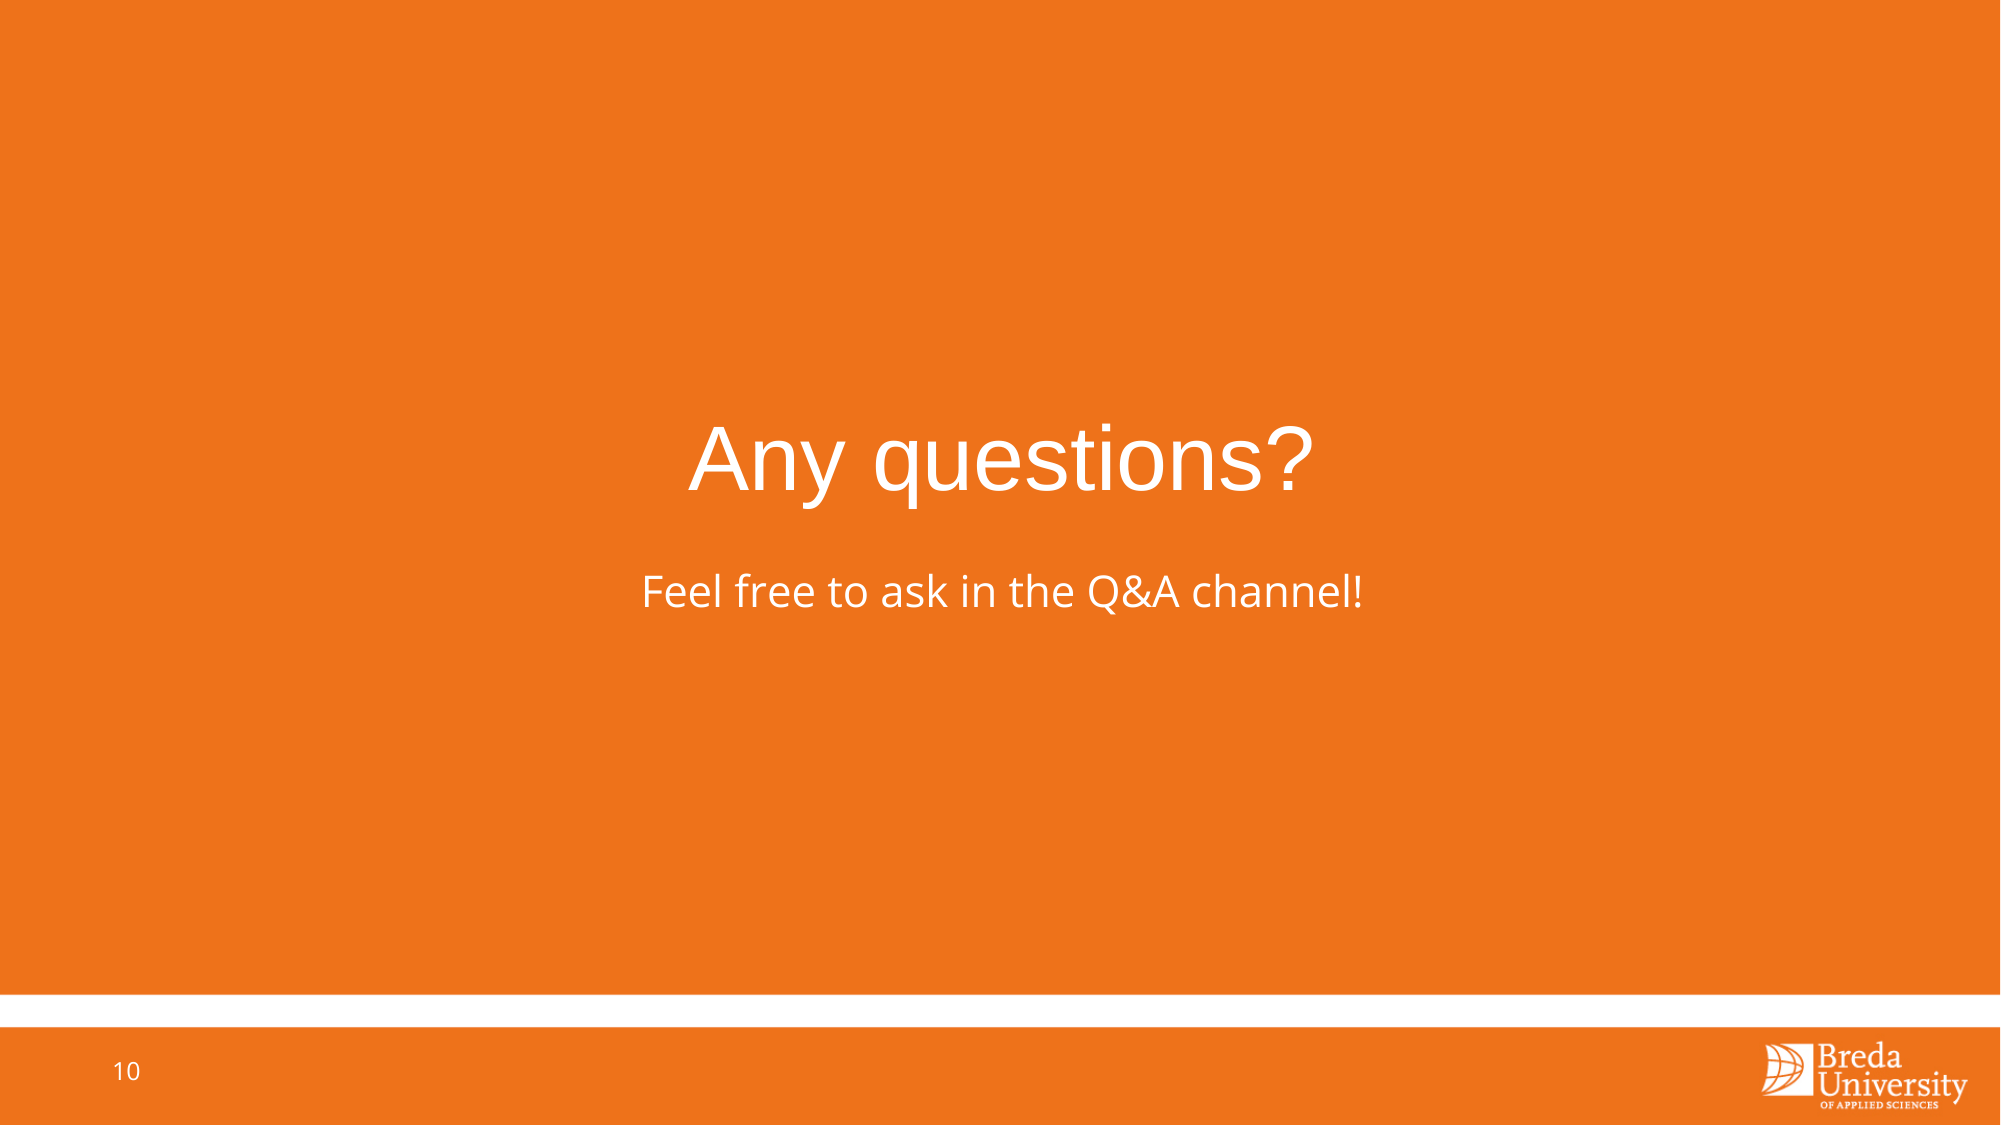

Any questions?
Feel free to ask in the Q&A channel!
10